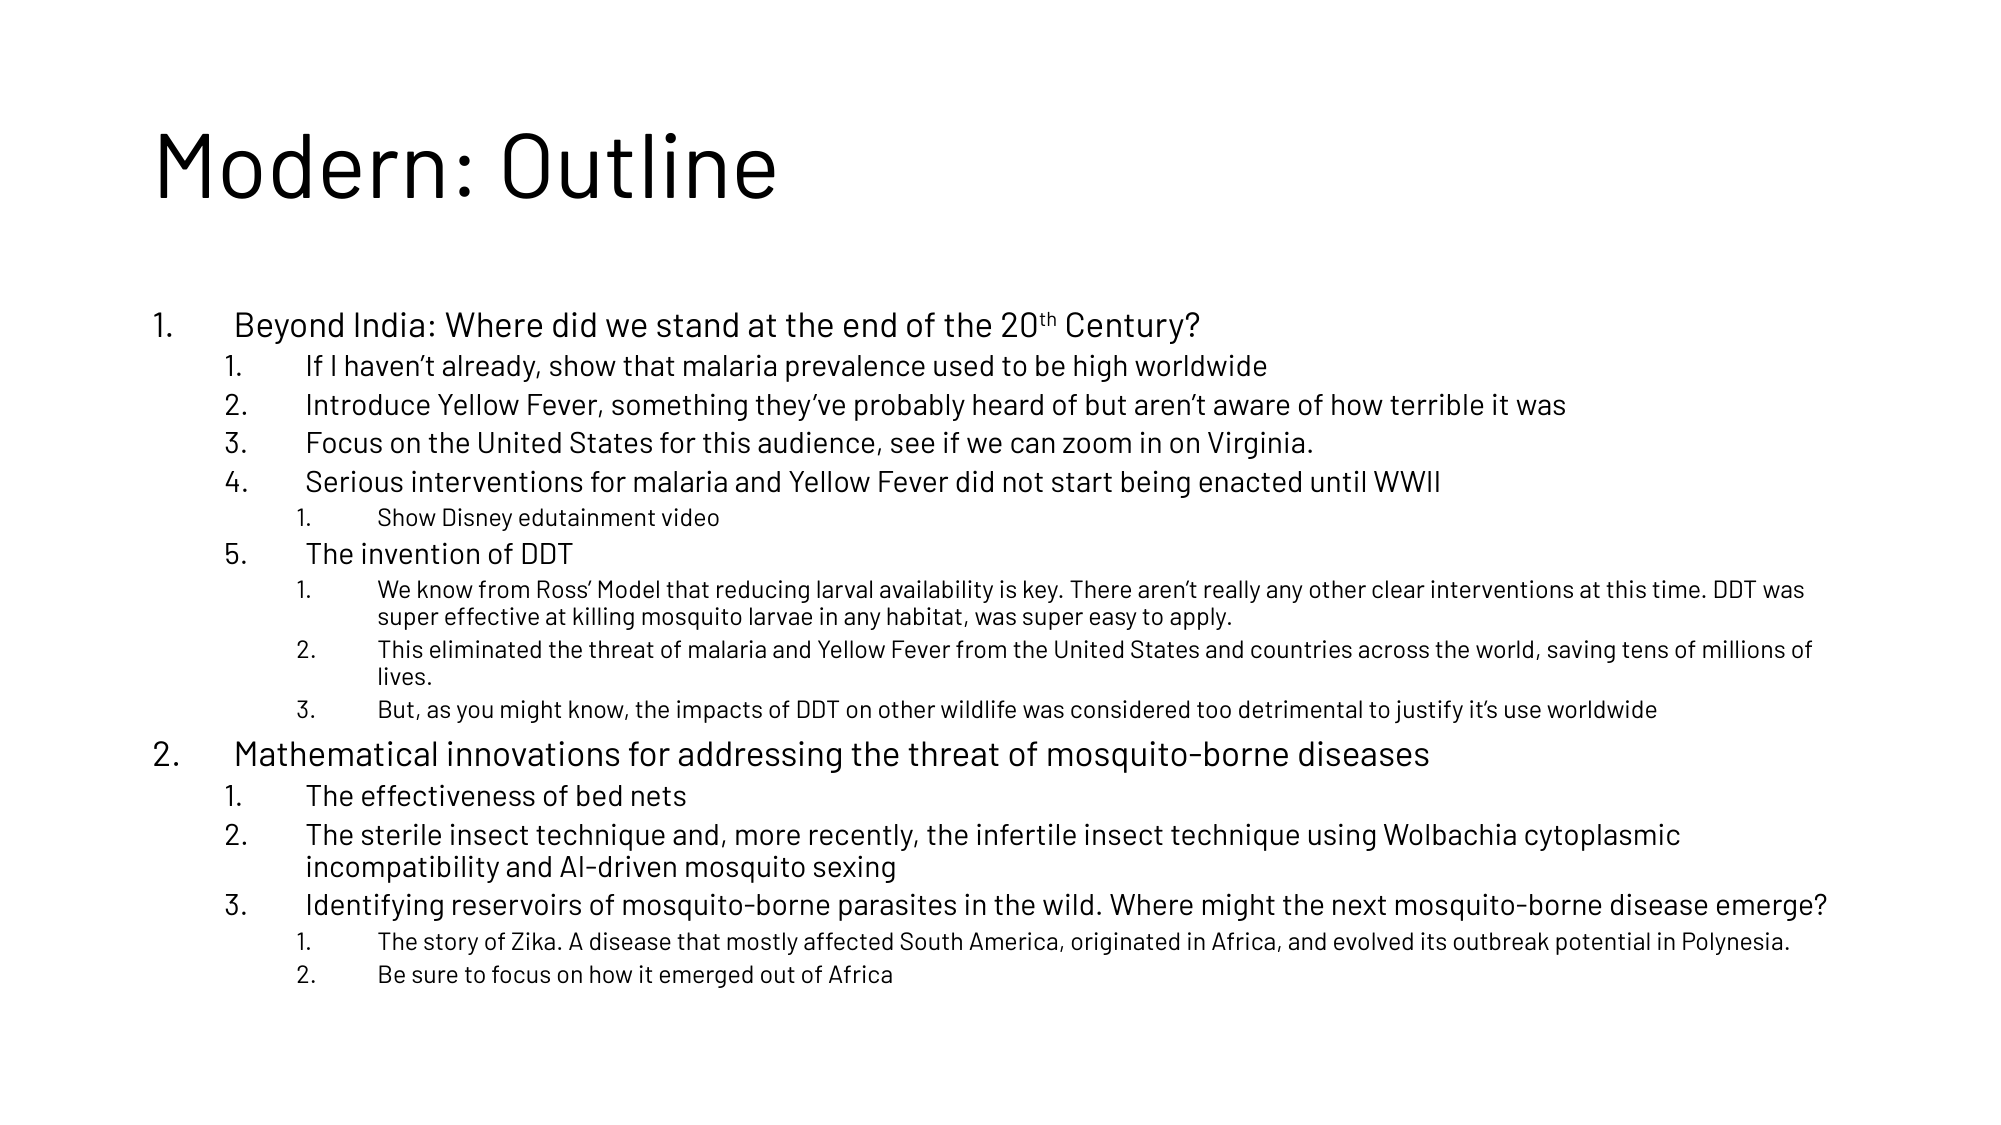

# Modern: Outline
Beyond India: Where did we stand at the end of the 20th Century?
If I haven’t already, show that malaria prevalence used to be high worldwide
Introduce Yellow Fever, something they’ve probably heard of but aren’t aware of how terrible it was
Focus on the United States for this audience, see if we can zoom in on Virginia.
Serious interventions for malaria and Yellow Fever did not start being enacted until WWII
Show Disney edutainment video
The invention of DDT
We know from Ross’ Model that reducing larval availability is key. There aren’t really any other clear interventions at this time. DDT was super effective at killing mosquito larvae in any habitat, was super easy to apply.
This eliminated the threat of malaria and Yellow Fever from the United States and countries across the world, saving tens of millions of lives.
But, as you might know, the impacts of DDT on other wildlife was considered too detrimental to justify it’s use worldwide
Mathematical innovations for addressing the threat of mosquito-borne diseases
The effectiveness of bed nets
The sterile insect technique and, more recently, the infertile insect technique using Wolbachia cytoplasmic incompatibility and AI-driven mosquito sexing
Identifying reservoirs of mosquito-borne parasites in the wild. Where might the next mosquito-borne disease emerge?
The story of Zika. A disease that mostly affected South America, originated in Africa, and evolved its outbreak potential in Polynesia.
Be sure to focus on how it emerged out of Africa